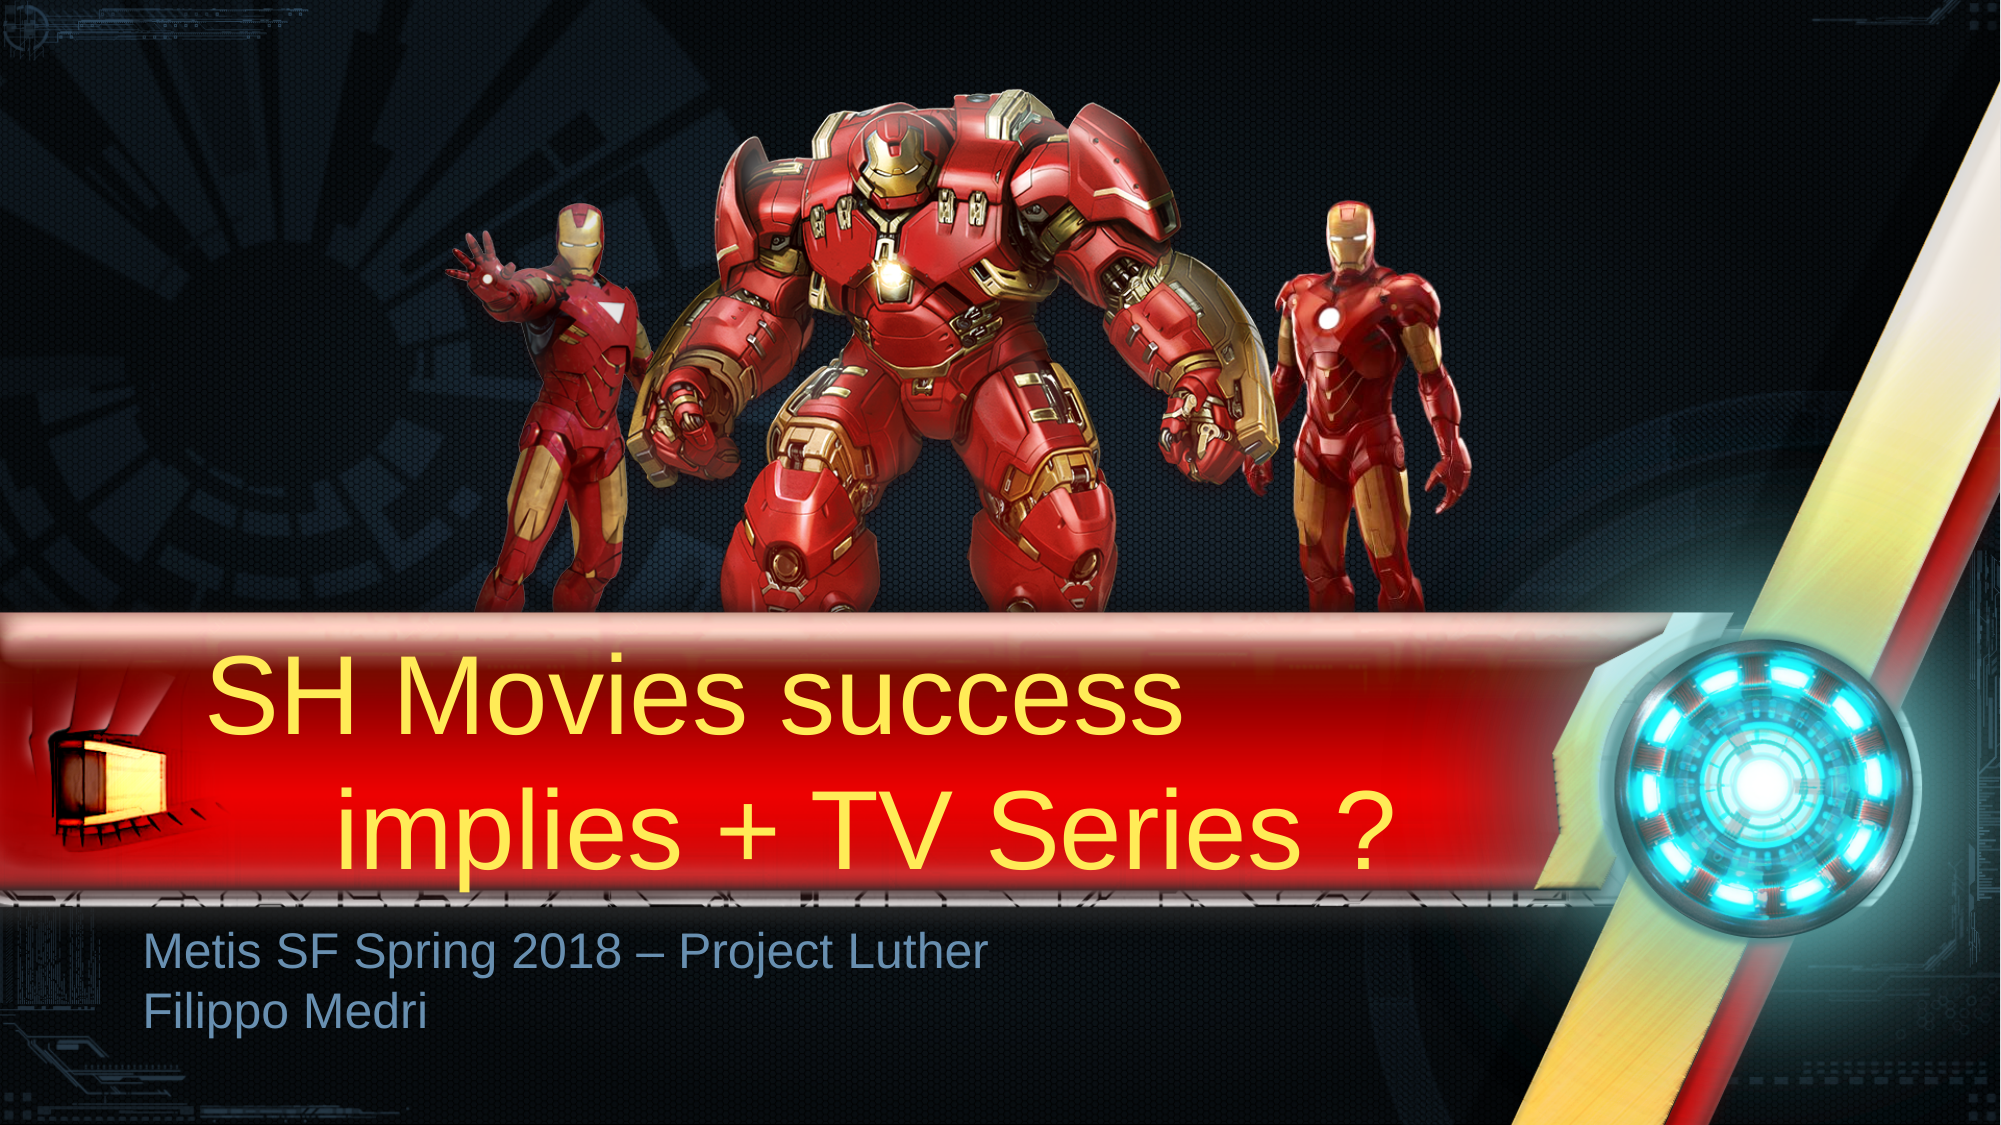

SH Movies success
implies + TV Series ?
Metis SF Spring 2018 – Project Luther
Filippo Medri